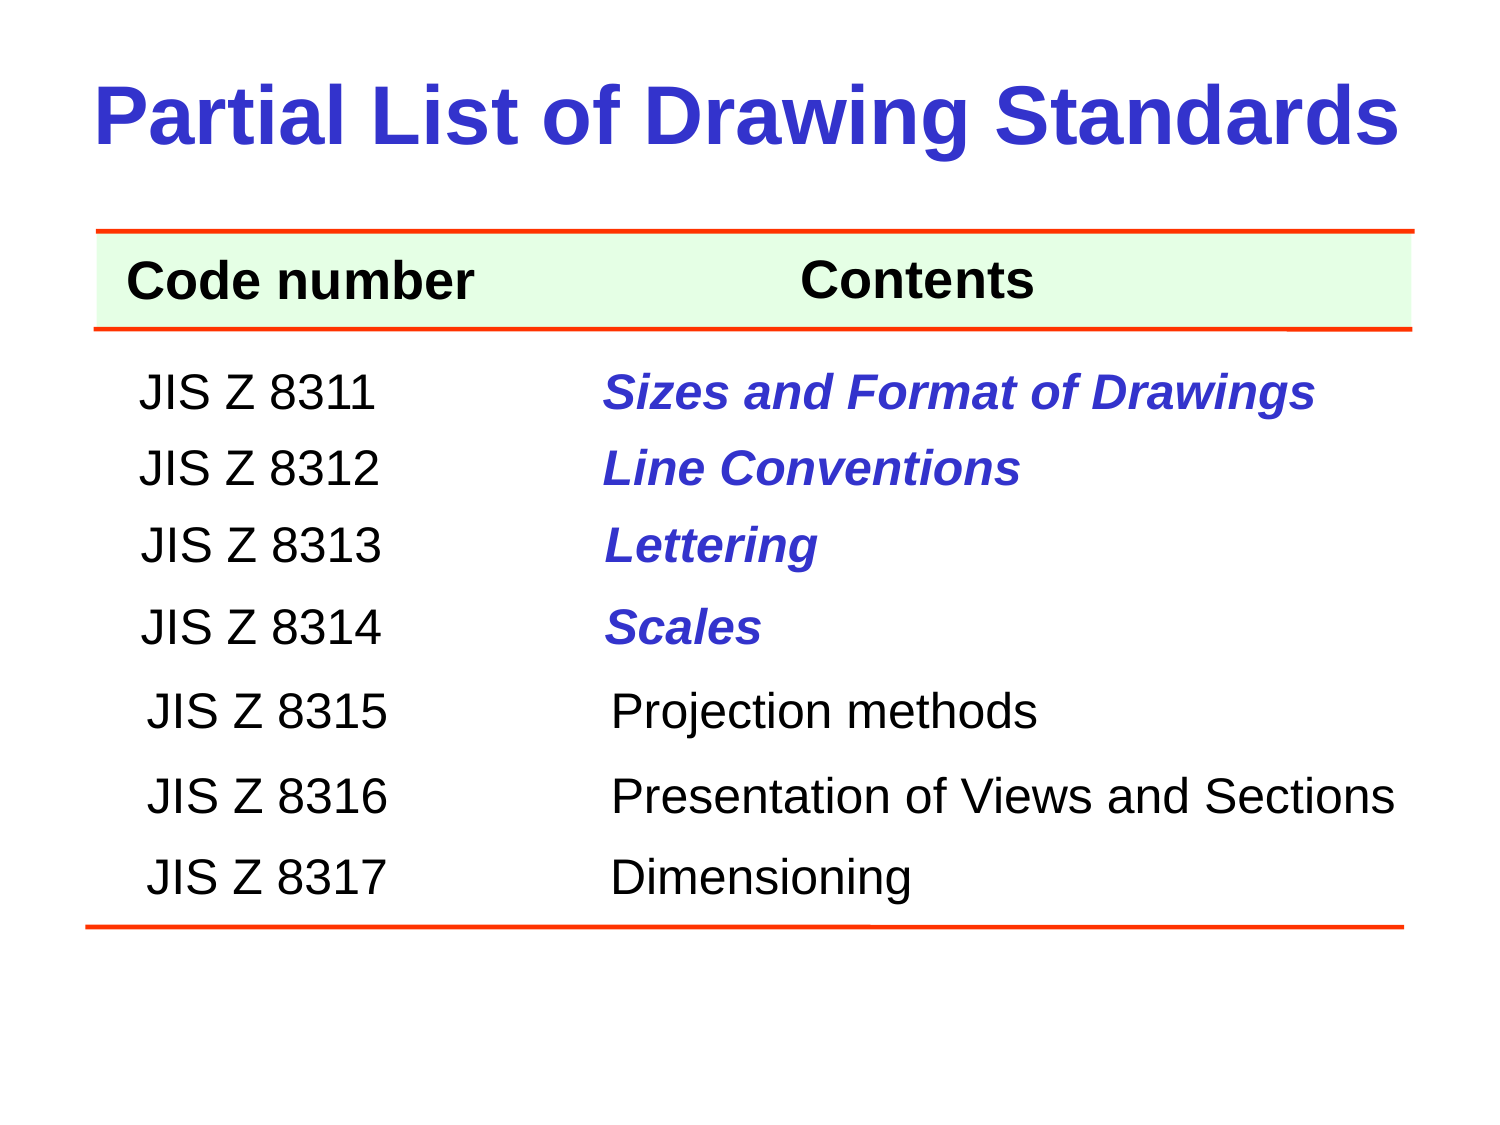

Partial List of Drawing Standards

Contents
Code number

JIS Z 8311 		 Sizes and Format of Drawings
JIS Z 8312 		 Line Conventions
JIS Z 8313 		 Lettering
JIS Z 8314 		 Scales
JIS Z 8315 		 Projection methods
JIS Z 8316 		 Presentation of Views and Sections
JIS Z 8317 		 Dimensioning